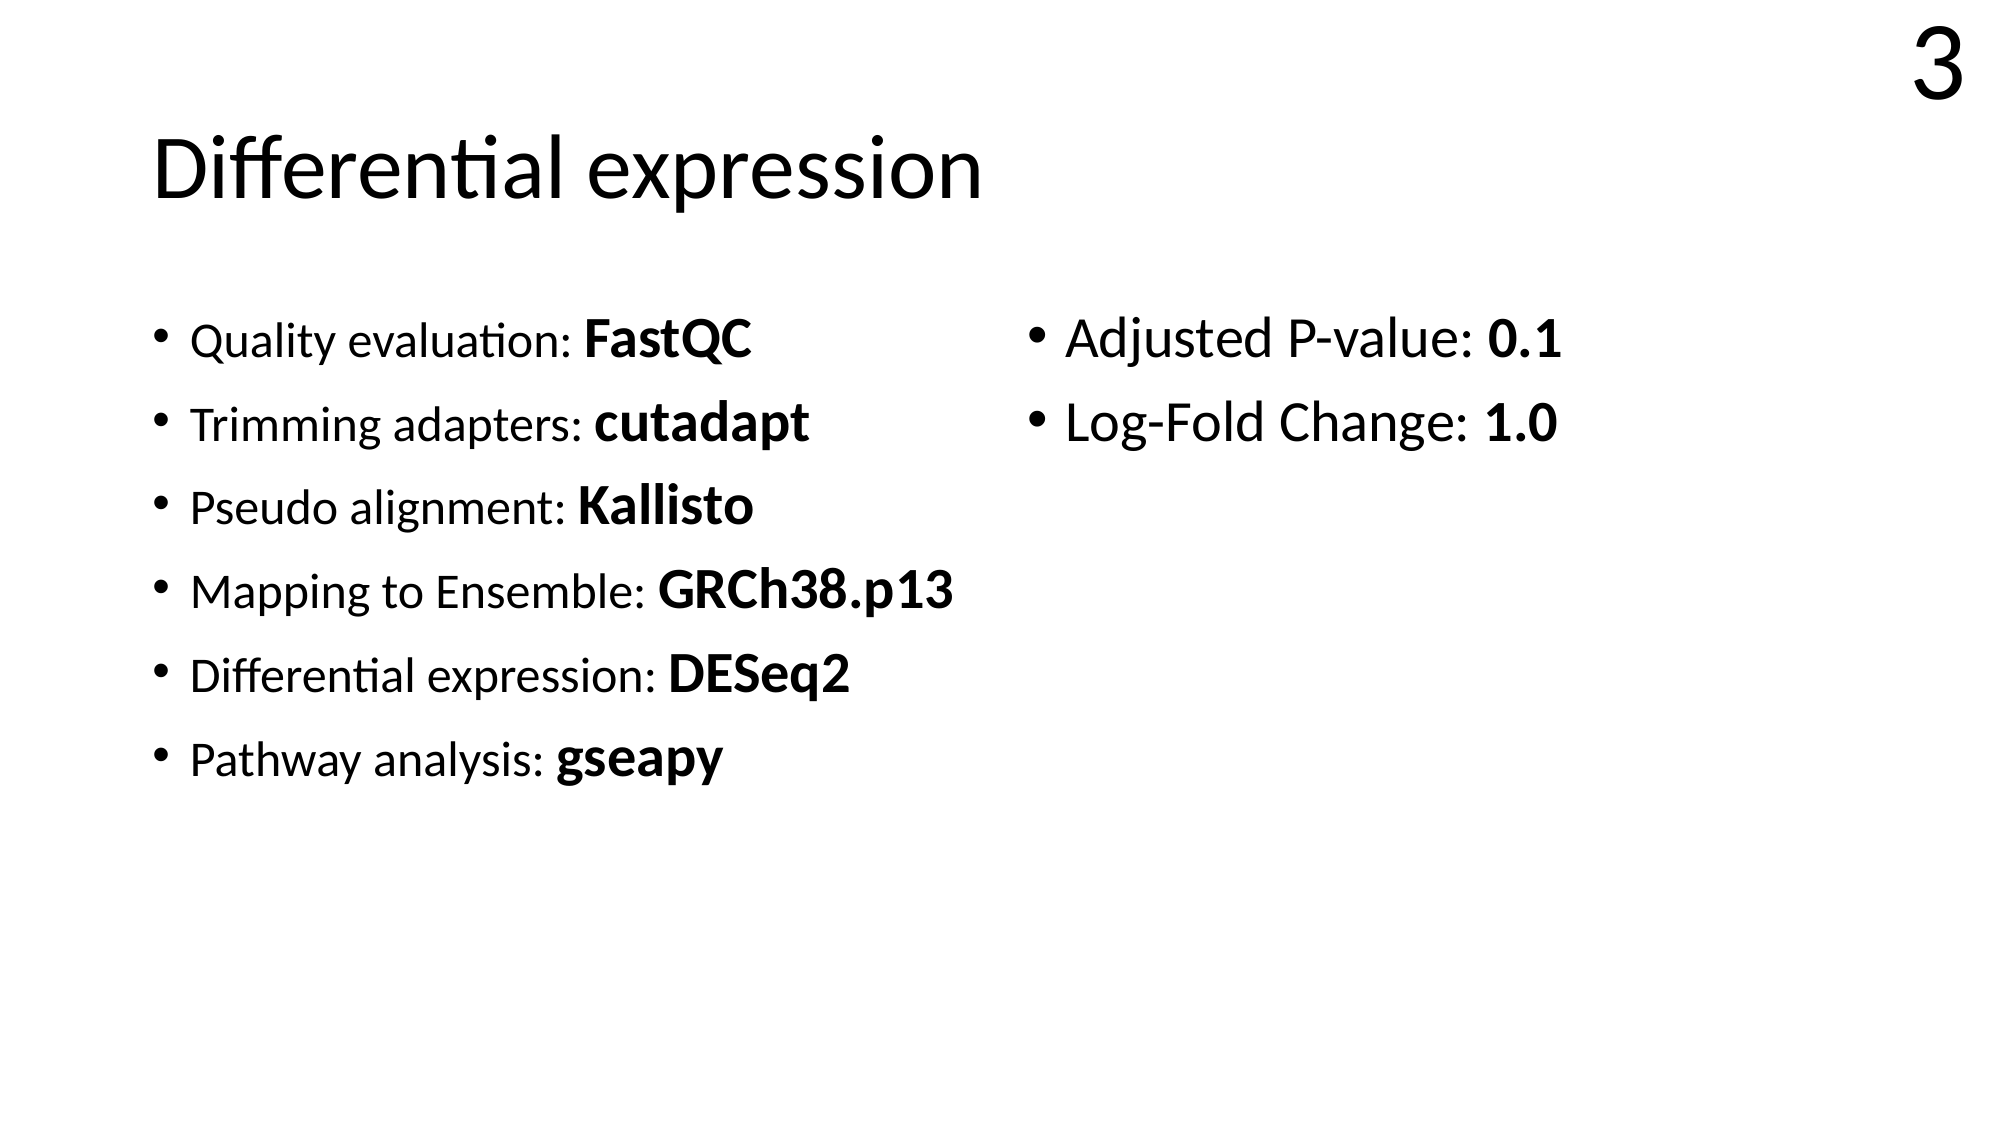

3
# Differential expression
Quality evaluation: FastQC
Trimming adapters: cutadapt
Pseudo alignment: Kallisto
Mapping to Ensemble: GRCh38.p13
Differential expression: DESeq2
Pathway analysis: gseapy

Adjusted P-value: 0.1
Log-Fold Change: 1.0